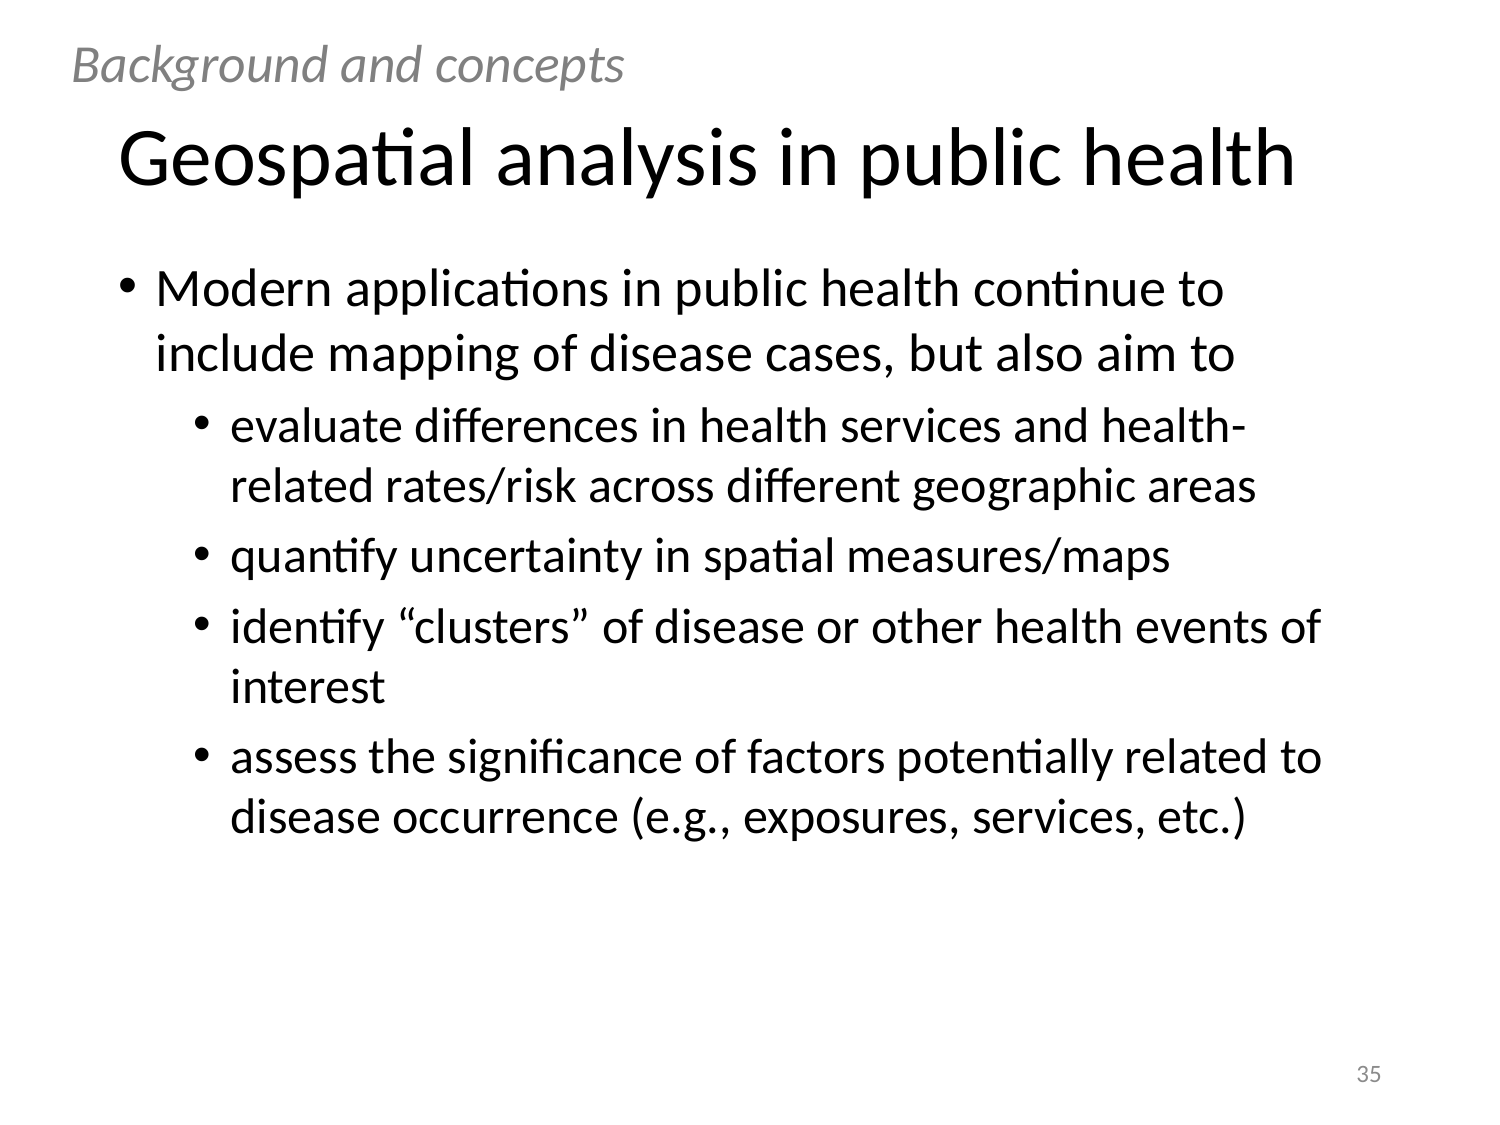

Background and concepts
# Geospatial analysis in public health
Modern applications in public health continue to include mapping of disease cases, but also aim to
evaluate differences in health services and health-related rates/risk across different geographic areas
quantify uncertainty in spatial measures/maps
identify “clusters” of disease or other health events of interest
assess the significance of factors potentially related to disease occurrence (e.g., exposures, services, etc.)
35